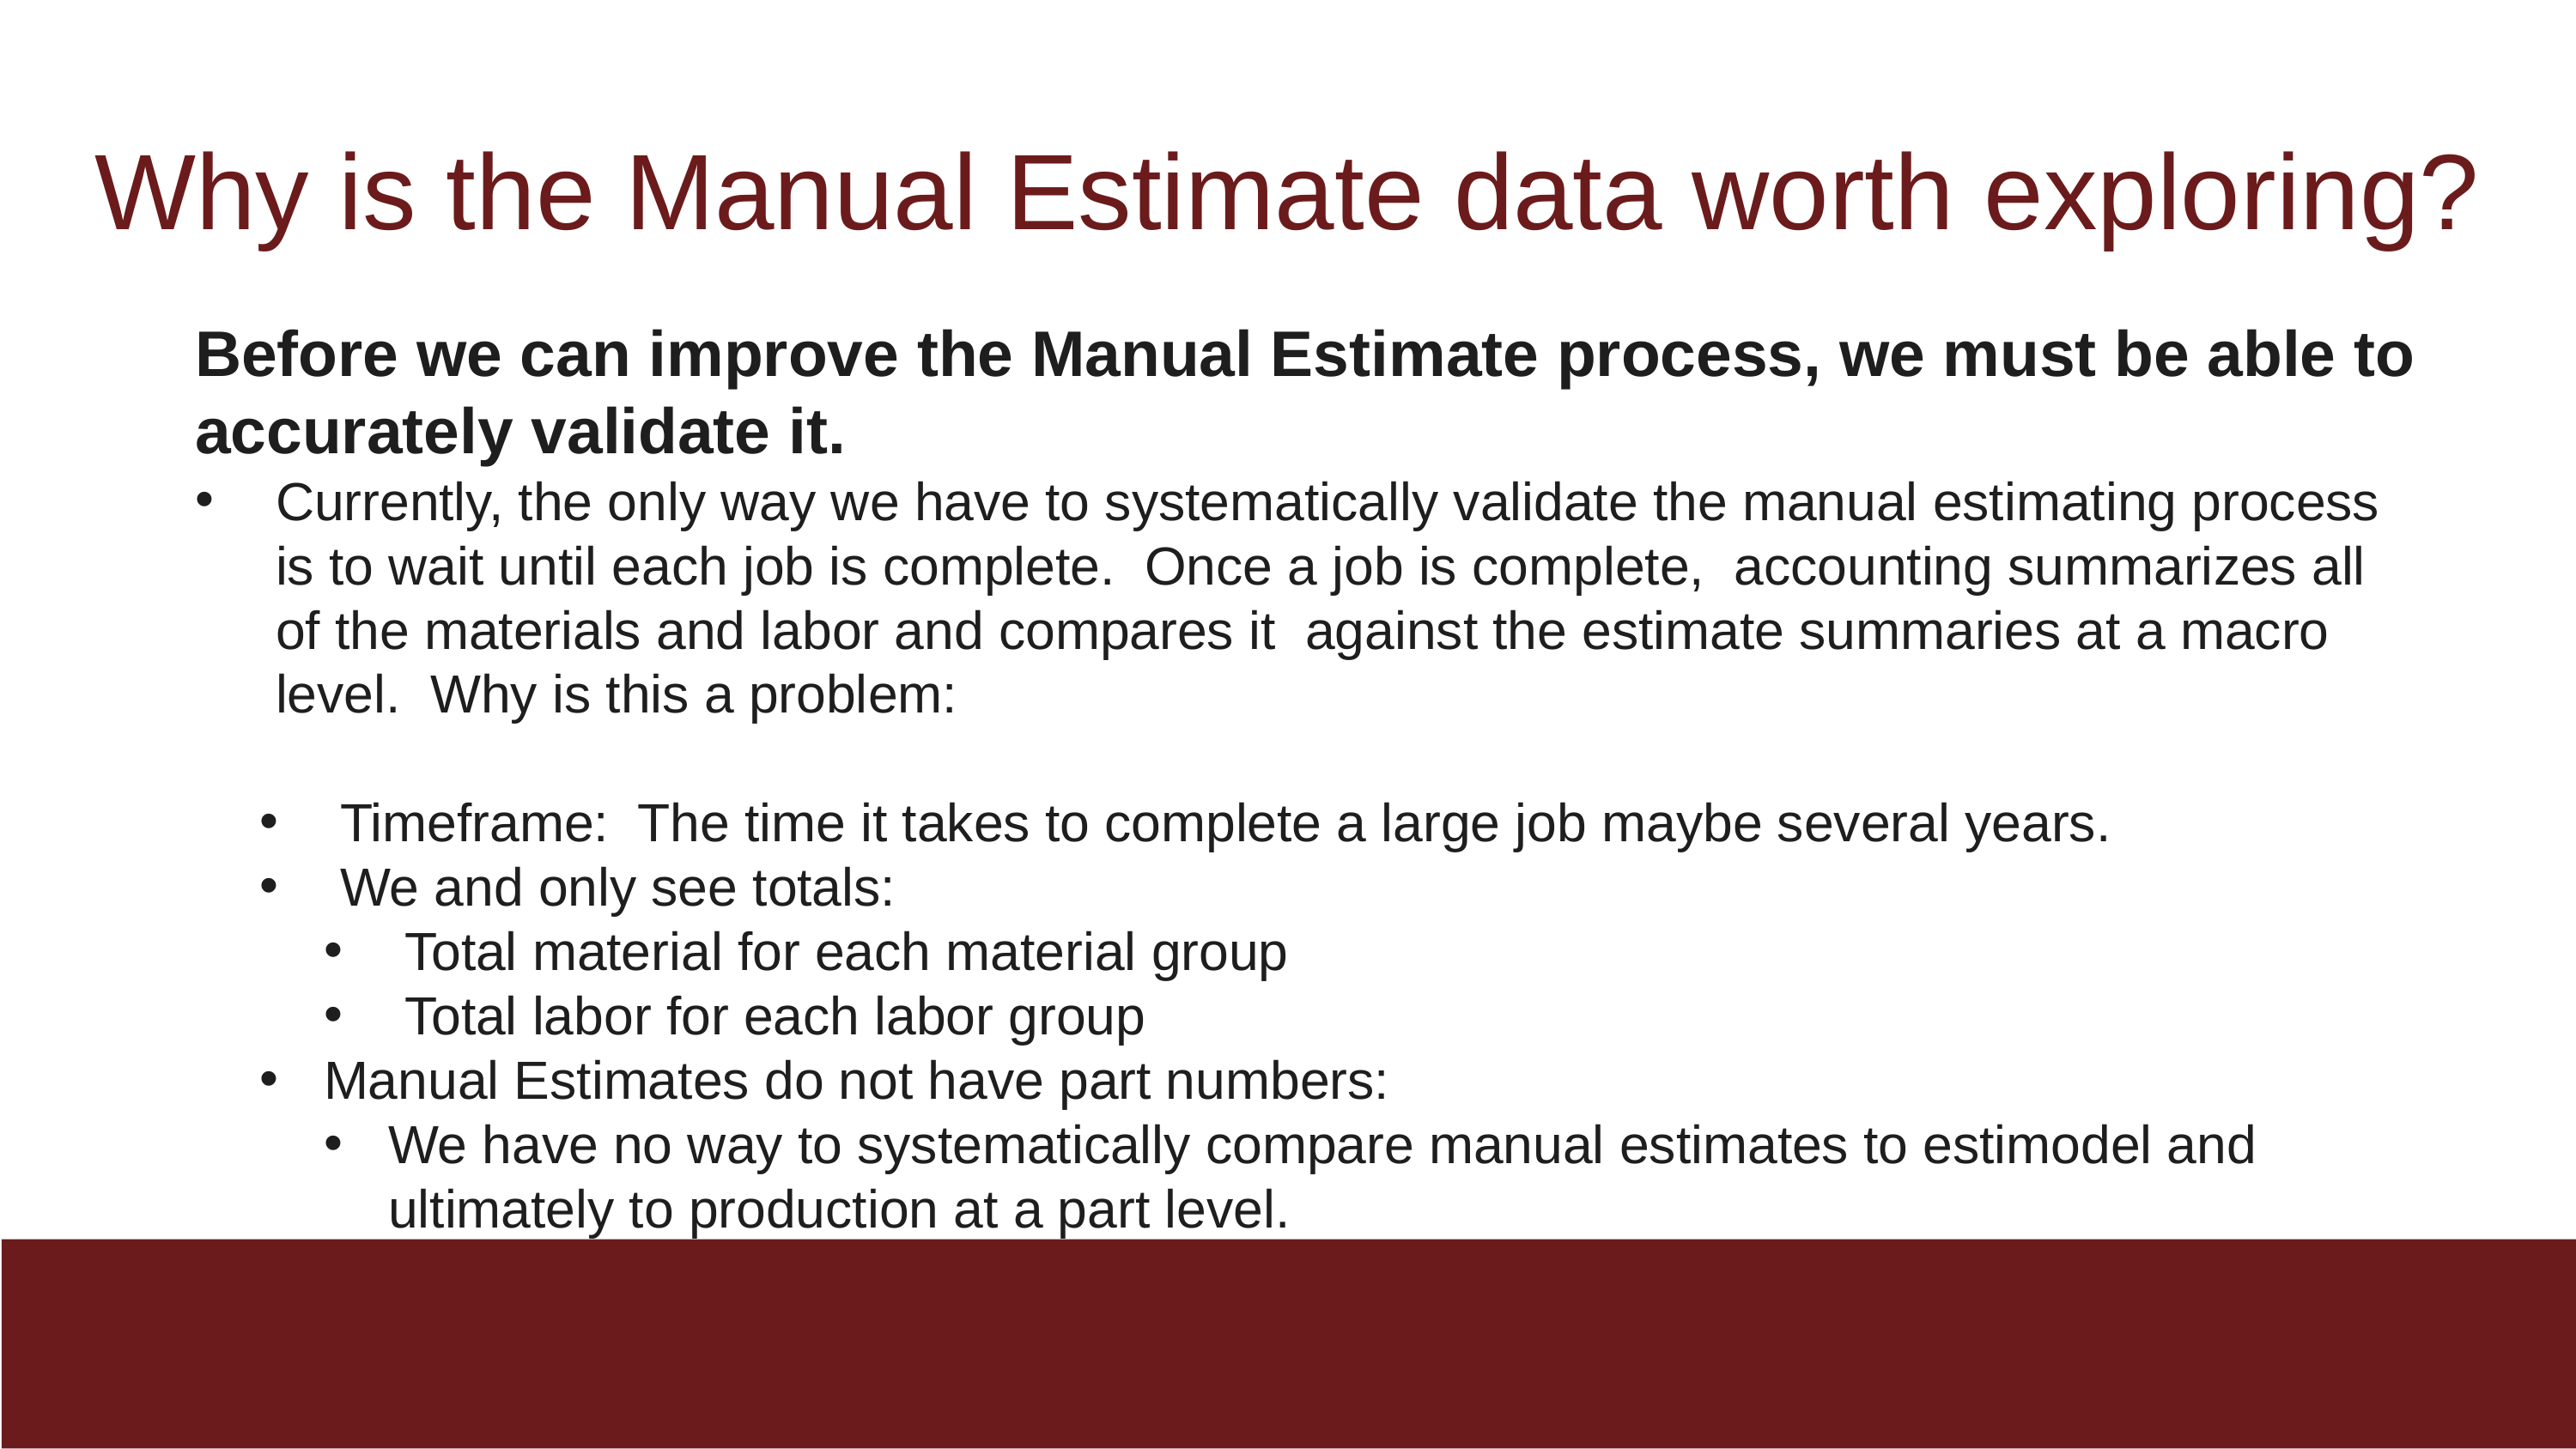

Why is the Manual Estimate data worth exploring?
Before we can improve the Manual Estimate process, we must be able to accurately validate it.
Currently, the only way we have to systematically validate the manual estimating process is to wait until each job is complete.  Once a job is complete,  accounting summarizes all of the materials and labor and compares it  against the estimate summaries at a macro level.  Why is this a problem:

Timeframe:  The time it takes to complete a large job maybe several years.
We and only see totals:
Total material for each material group
Total labor for each labor group
Manual Estimates do not have part numbers:
We have no way to systematically compare manual estimates to estimodel and ultimately to production at a part level.